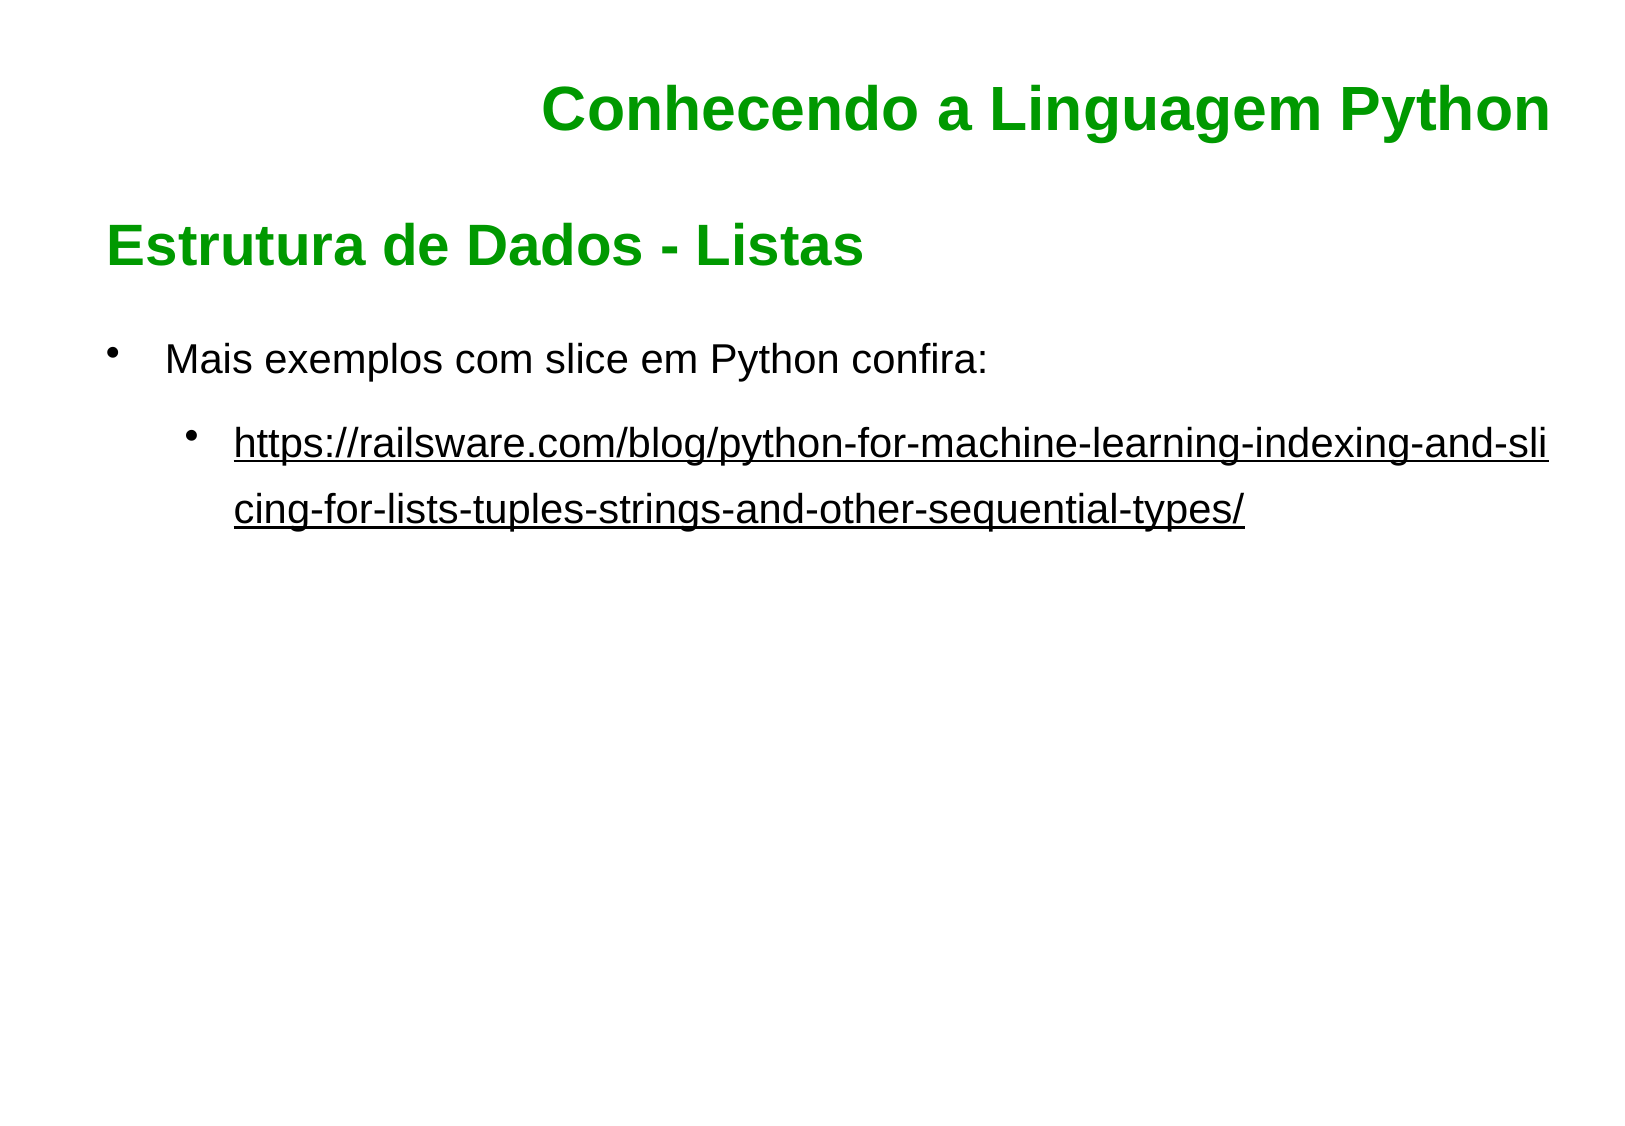

Conhecendo a Linguagem Python
Estrutura de Dados - Listas

Mais exemplos com slice em Python confira:
https://railsware.com/blog/python-for-machine-learning-indexing-and-slicing-for-lists-tuples-strings-and-other-sequential-types/